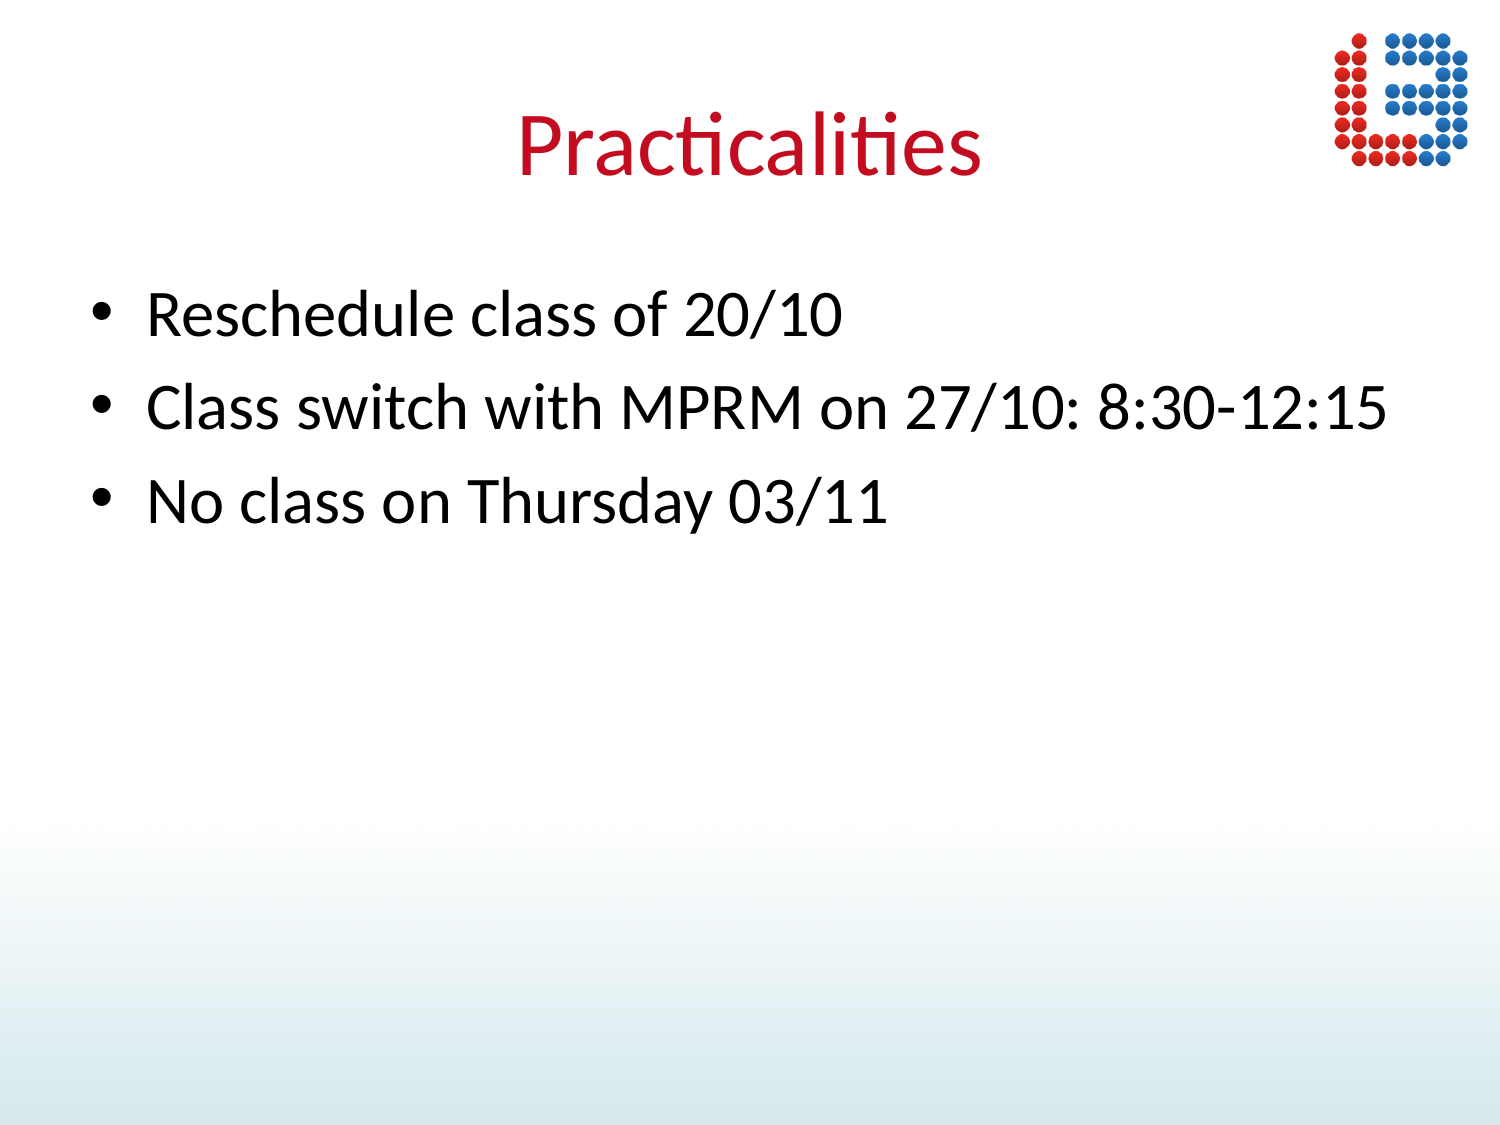

# Practicalities
Reschedule class of 20/10
Class switch with MPRM on 27/10: 8:30-12:15
No class on Thursday 03/11